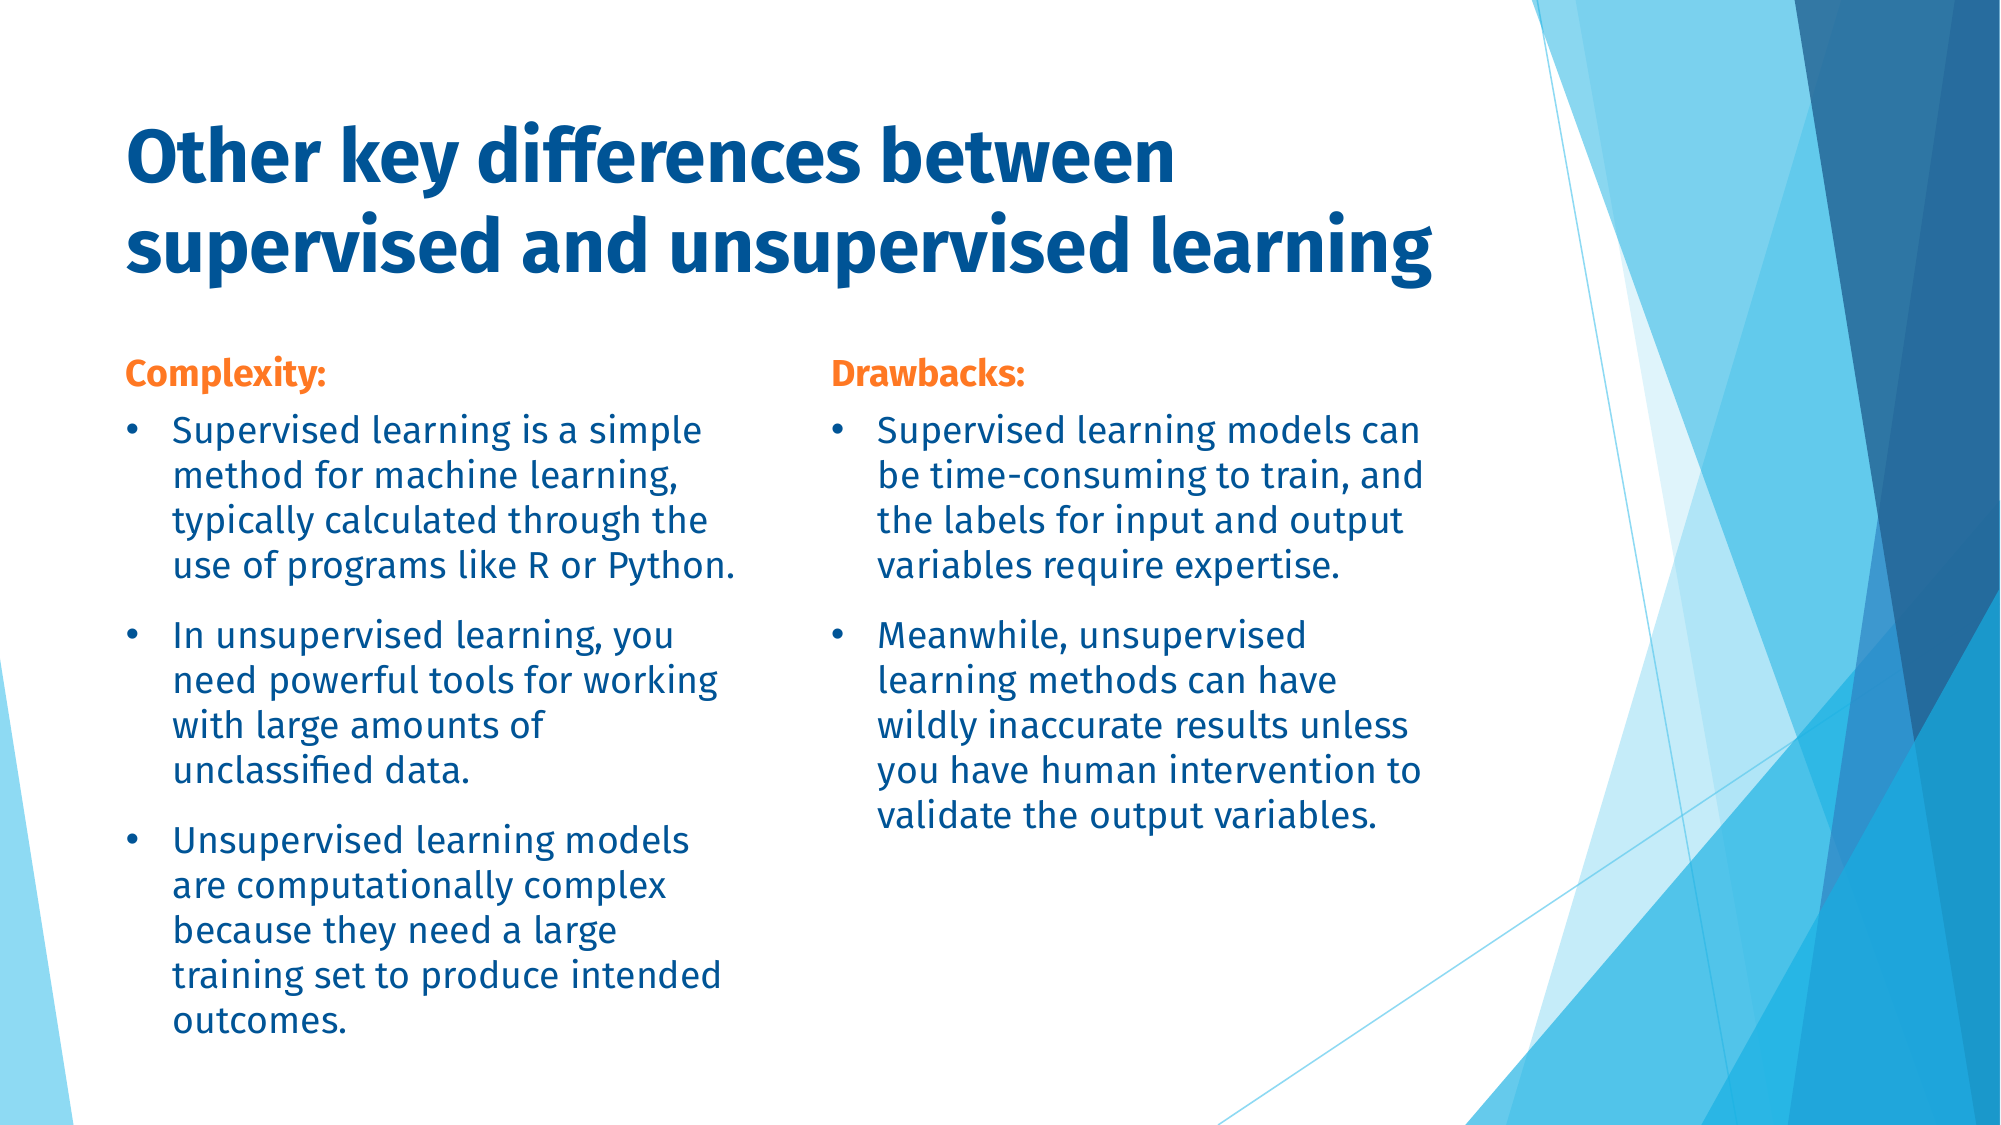

# Other key differences between supervised and unsupervised learning
Complexity:
Supervised learning is a simple method for machine learning, typically calculated through the use of programs like R or Python.
In unsupervised learning, you need powerful tools for working with large amounts of unclassified data.
Unsupervised learning models are computationally complex because they need a large training set to produce intended outcomes.
Drawbacks:
Supervised learning models can be time-consuming to train, and the labels for input and output variables require expertise.
Meanwhile, unsupervised learning methods can have wildly inaccurate results unless you have human intervention to validate the output variables.